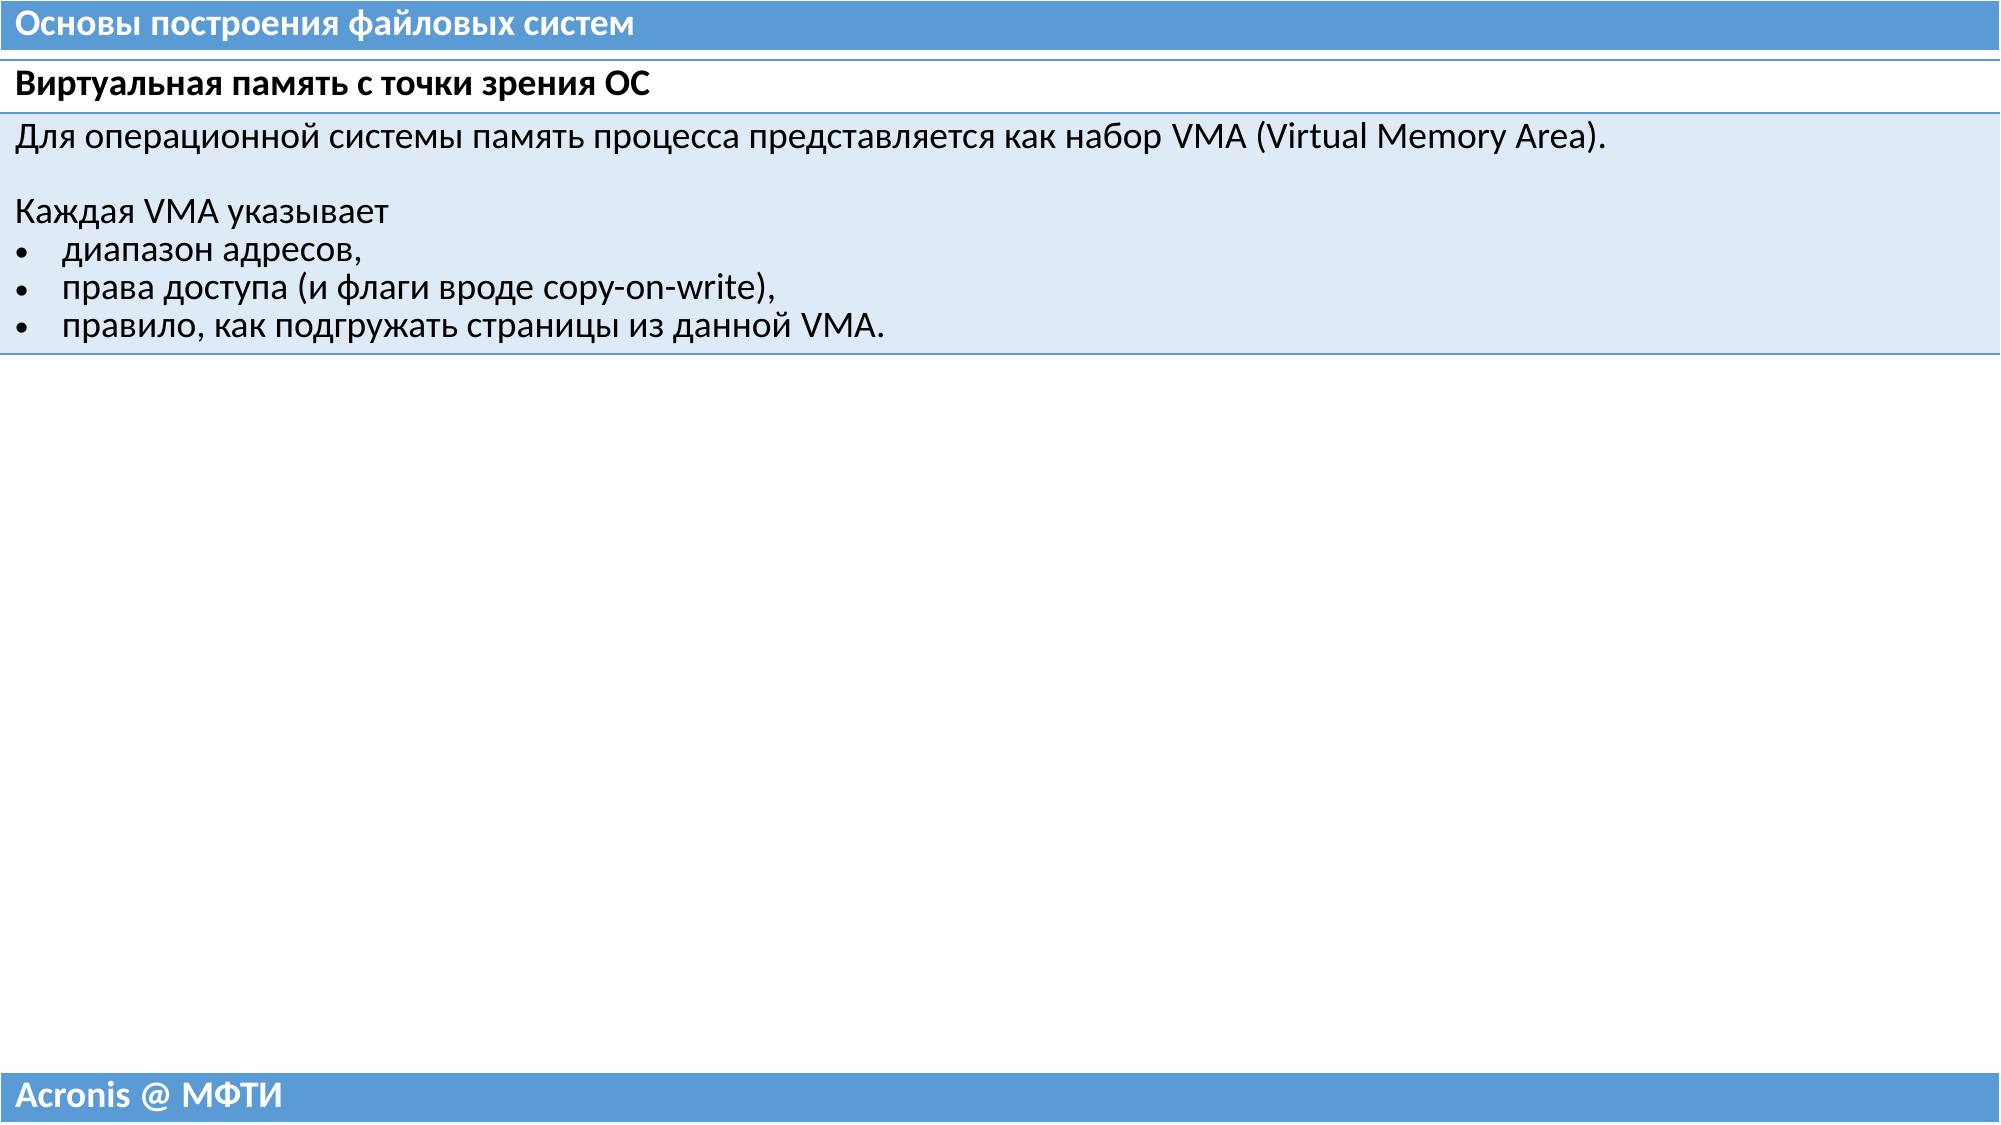

| Основы построения файловых систем |
| --- |
| Виртуальная память с точки зрения ОС |
| --- |
| Для операционной системы память процесса представляется как набор VMA (Virtual Memory Area). Каждая VMA указывает диапазон адресов, права доступа (и флаги вроде copy-on-write), правило, как подгружать страницы из данной VMA. |
| Acronis @ МФТИ |
| --- |